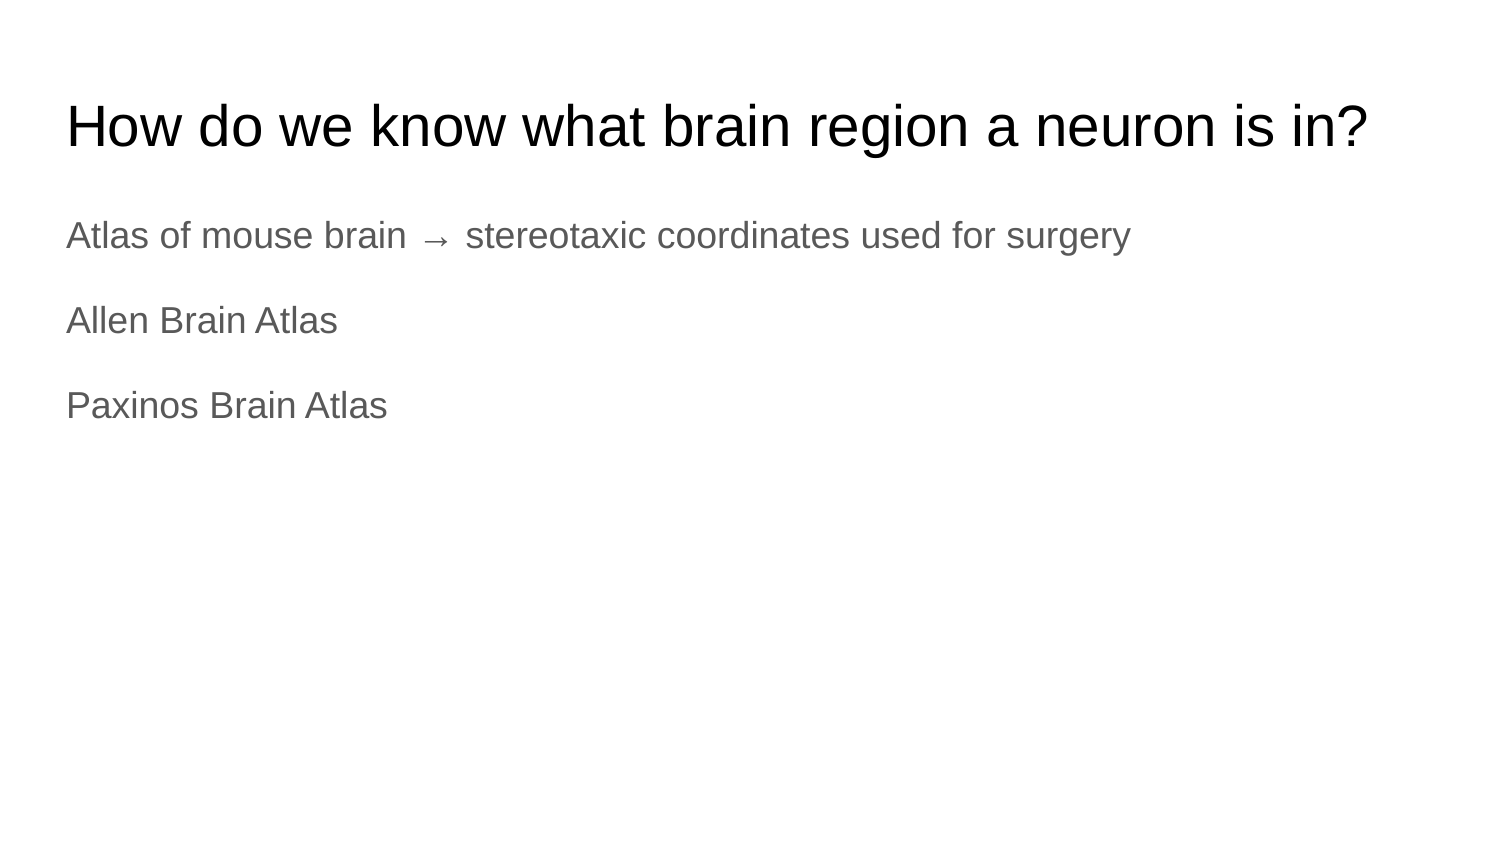

# How do we know what brain region a neuron is in?
Atlas of mouse brain → stereotaxic coordinates used for surgery
Allen Brain Atlas
Paxinos Brain Atlas